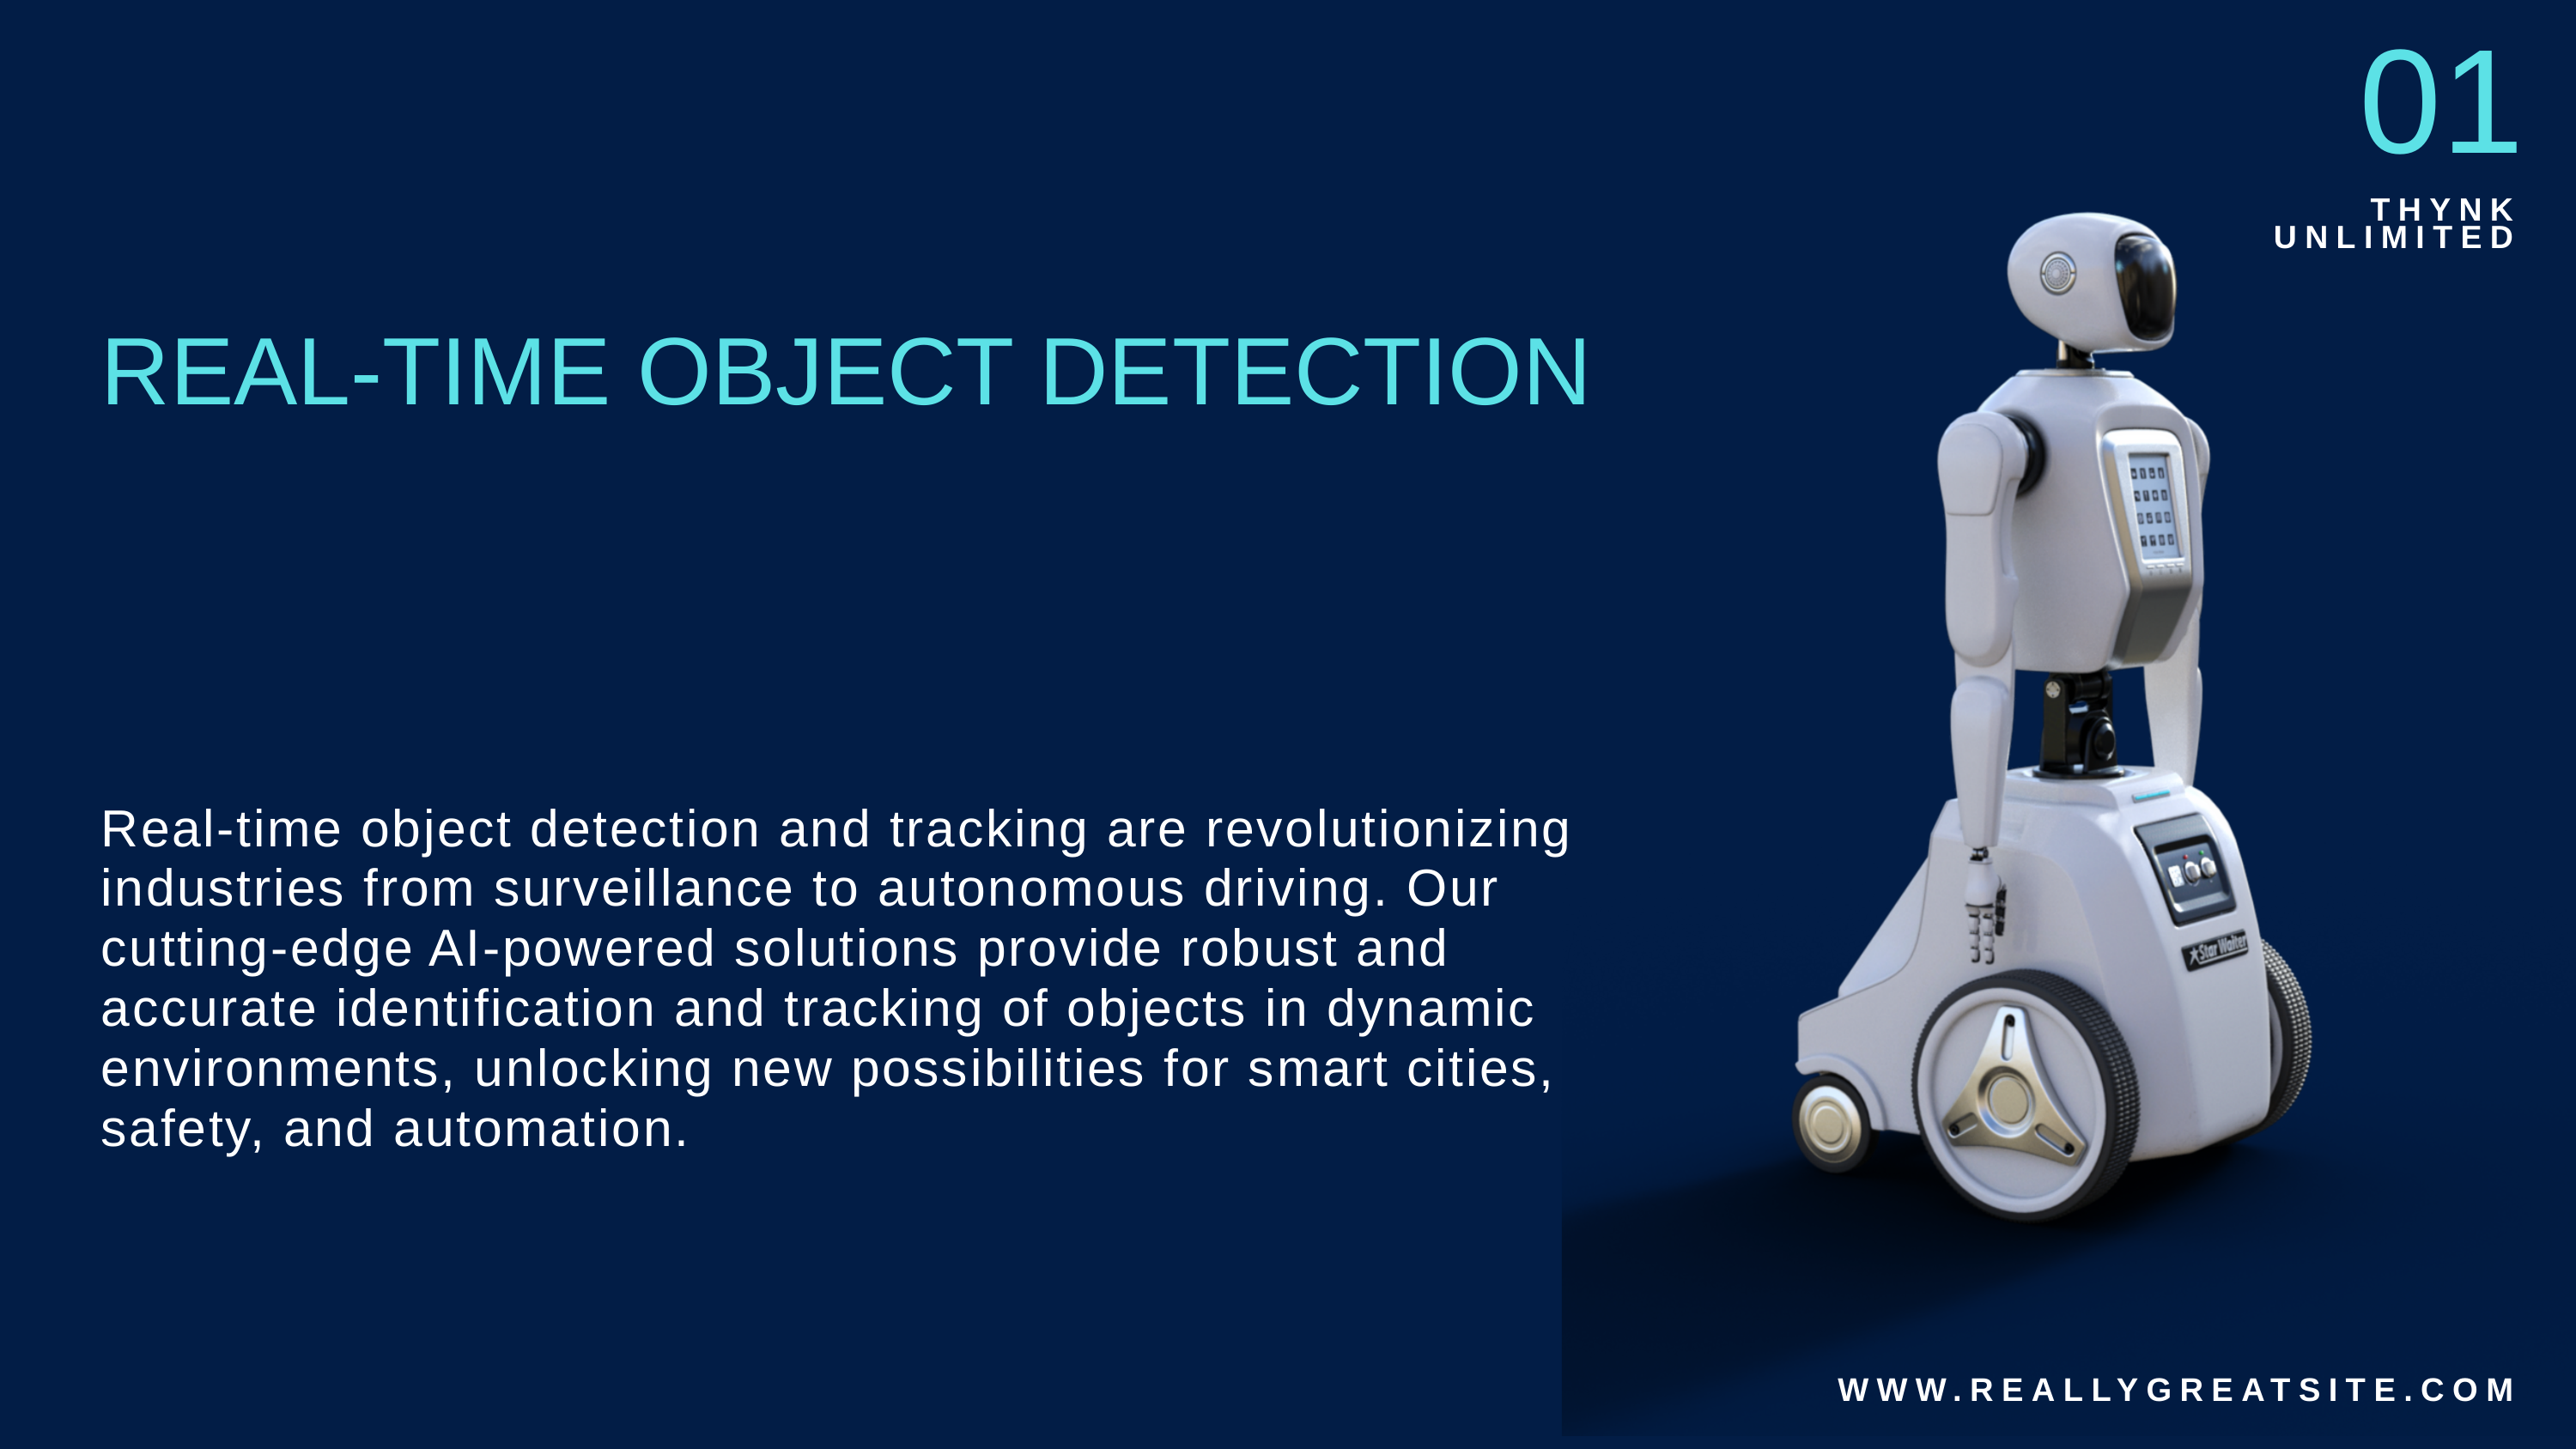

01
THYNK
UNLIMITED

REAL-TIME OBJECT DETECTION

Real-time object detection and tracking are revolutionizing industries from surveillance to autonomous driving. Our cutting-edge AI-powered solutions provide robust and accurate identification and tracking of objects in dynamic environments, unlocking new possibilities for smart cities, safety, and automation.

WWW.REALLYGREATSITE.COM